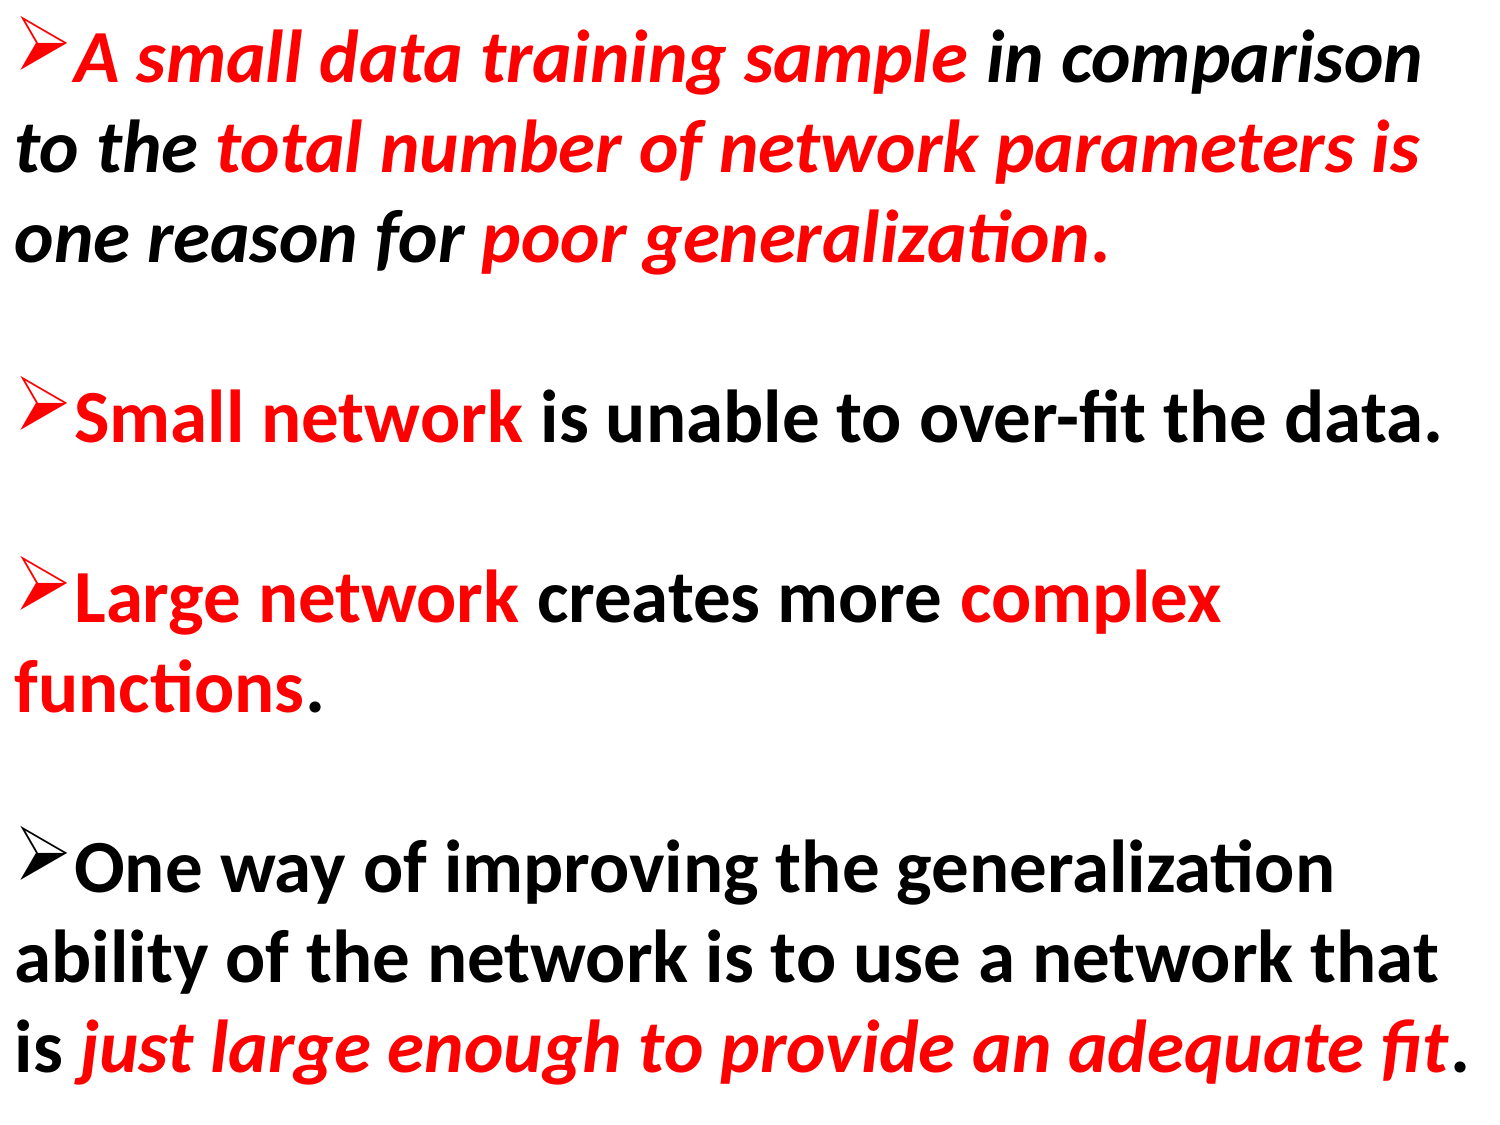

A small data training sample in comparison to the total number of network parameters is one reason for poor generalization.

Small network is unable to over-fit the data.

Large network creates more complex functions.

One way of improving the generalization ability of the network is to use a network that is just large enough to provide an adequate fit.